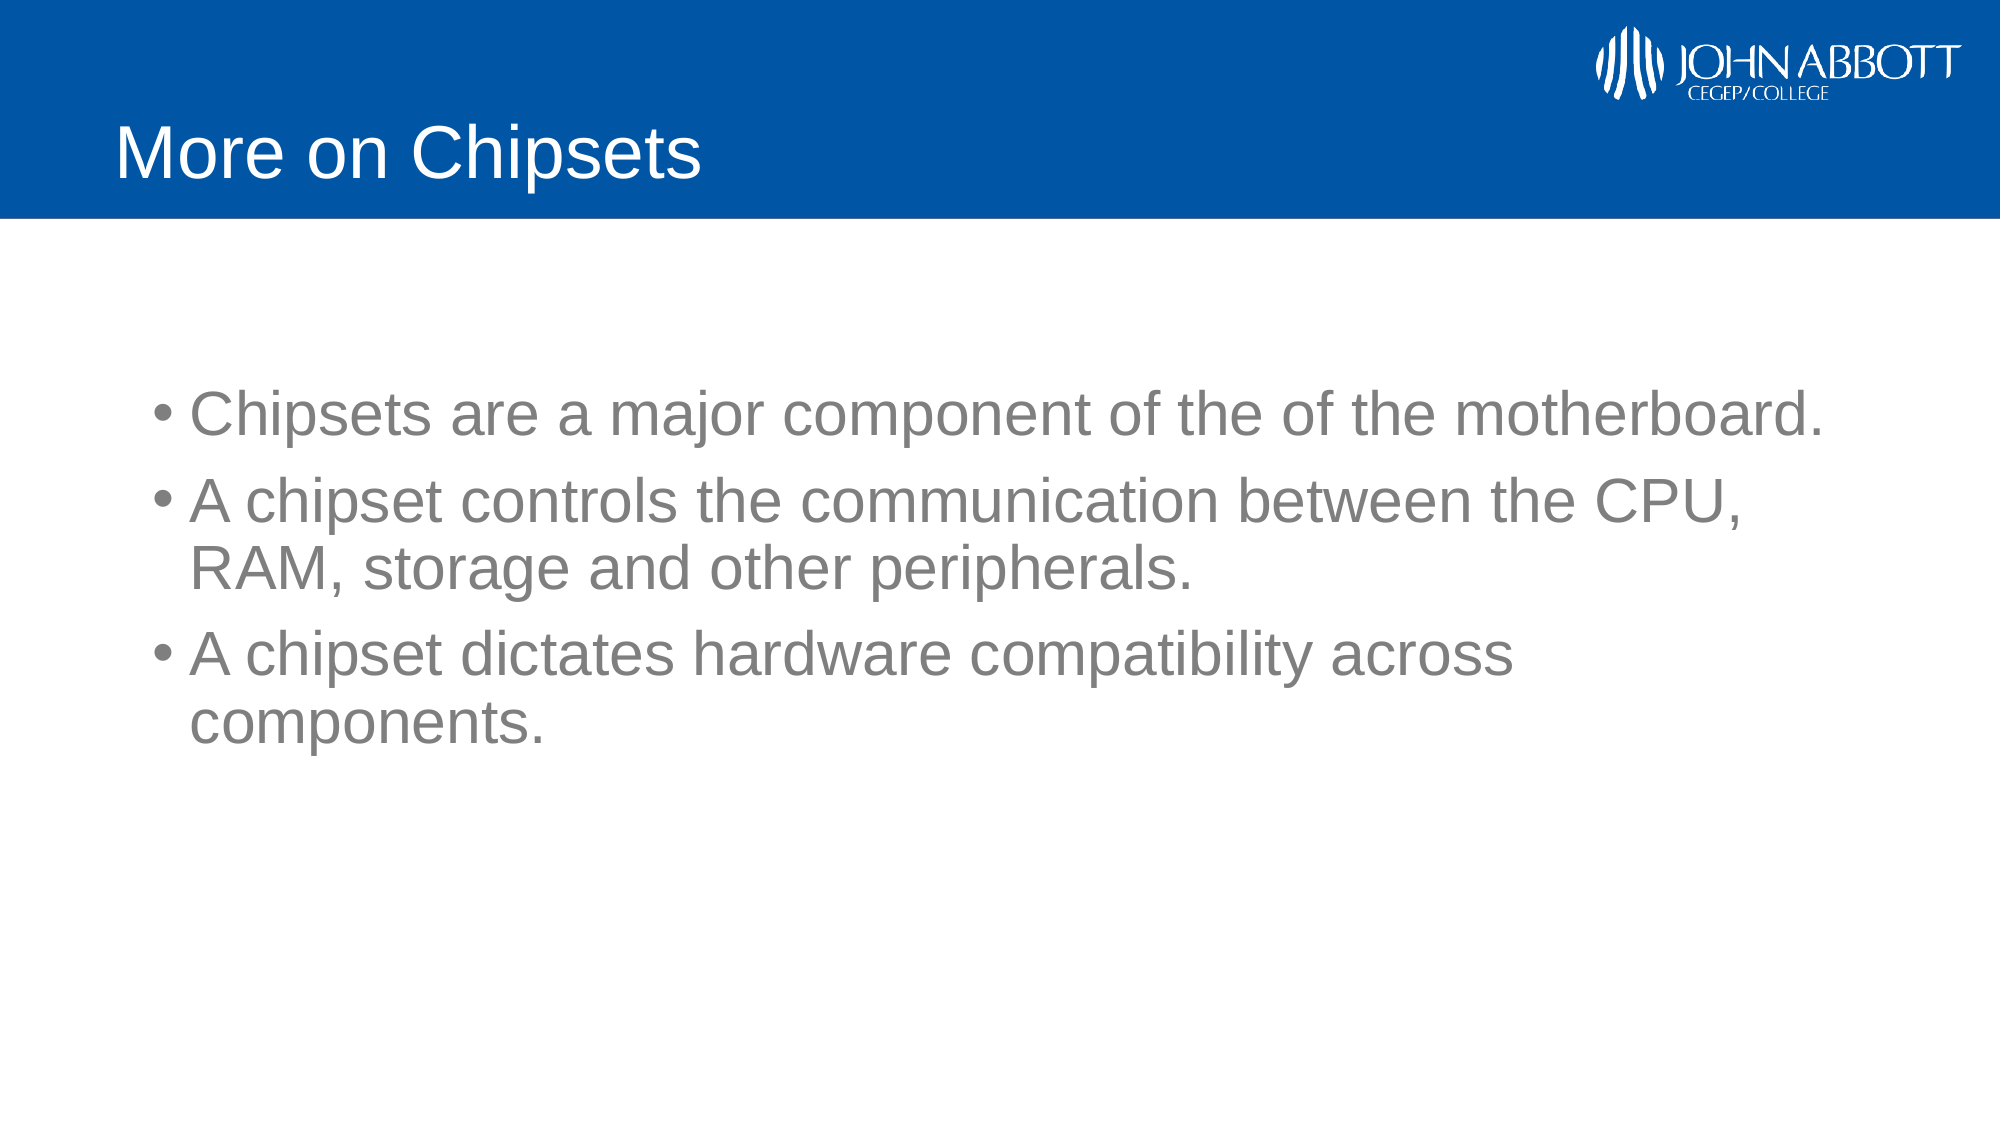

# More on Chipsets

Chipsets are a major component of the of the motherboard.
A chipset controls the communication between the CPU, RAM, storage and other peripherals.
A chipset dictates hardware compatibility across components.